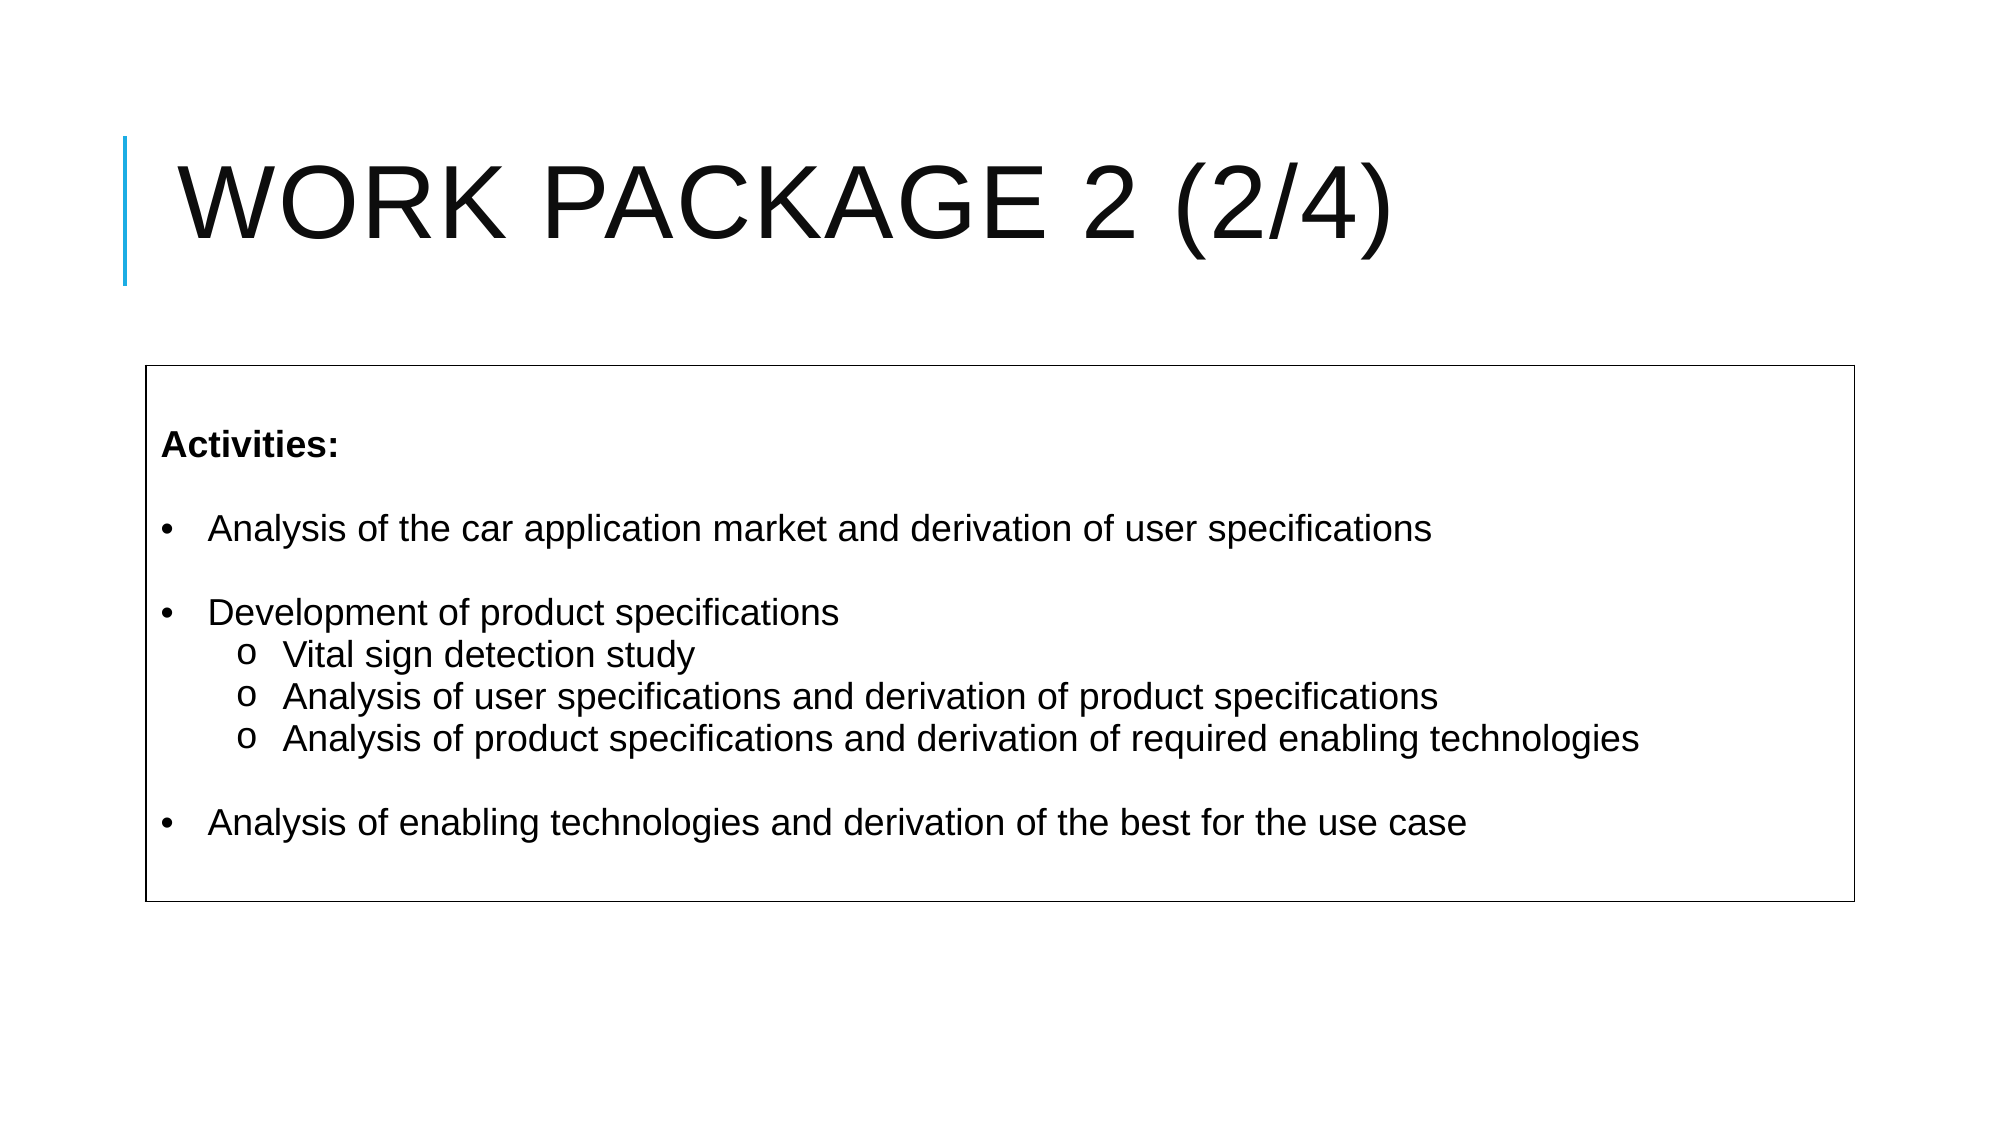

# WORK PACKAGE 2 (2/4)
| Activities: Analysis of the car application market and derivation of user specifications Development of product specifications Vital sign detection study Analysis of user specifications and derivation of product specifications Analysis of product specifications and derivation of required enabling technologies Analysis of enabling technologies and derivation of the best for the use case |
| --- |